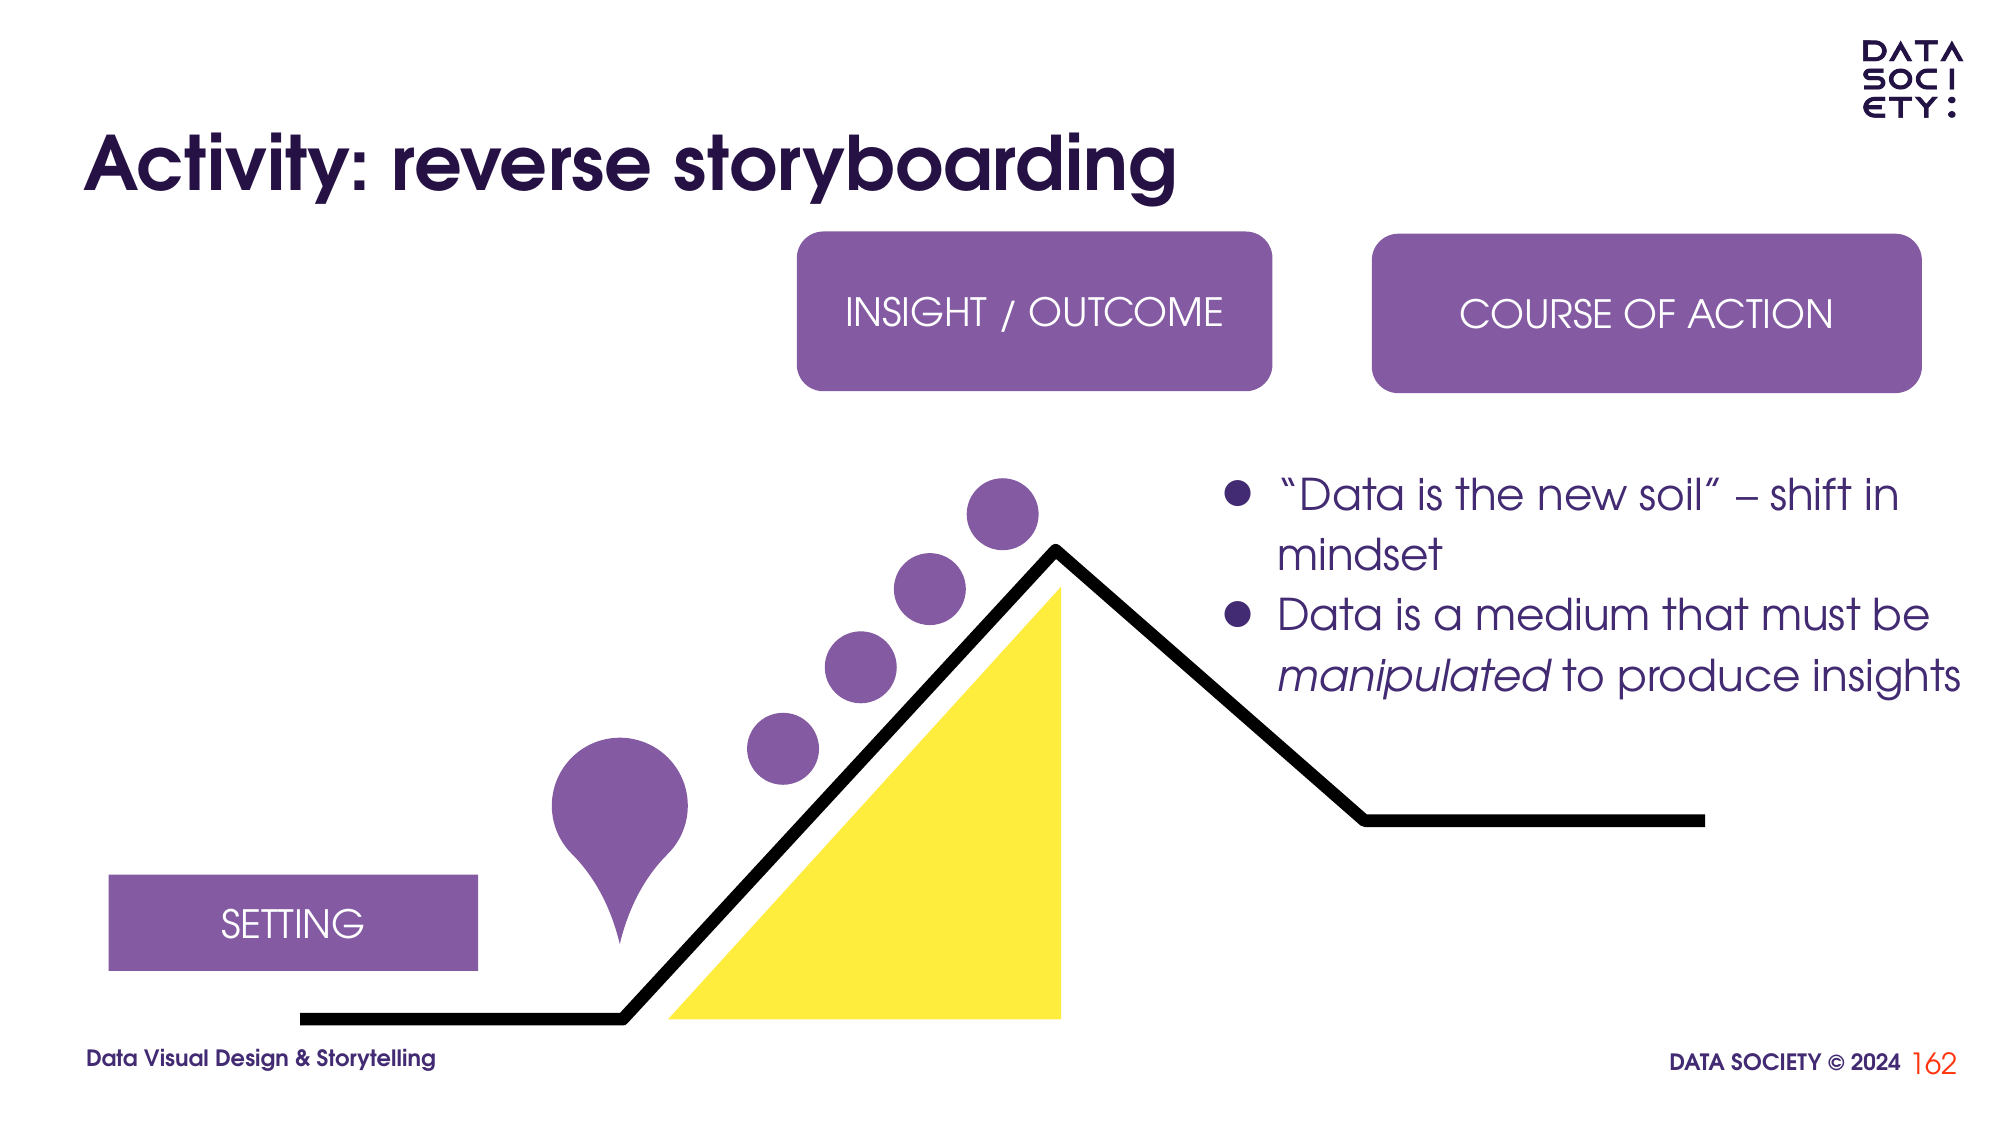

# Activity: reverse storyboarding
INSIGHT / OUTCOME

COURSE OF ACTION
“Data is the new soil” – shift in mindset
Data is a medium that must be manipulated to produce insights

SETTING
162